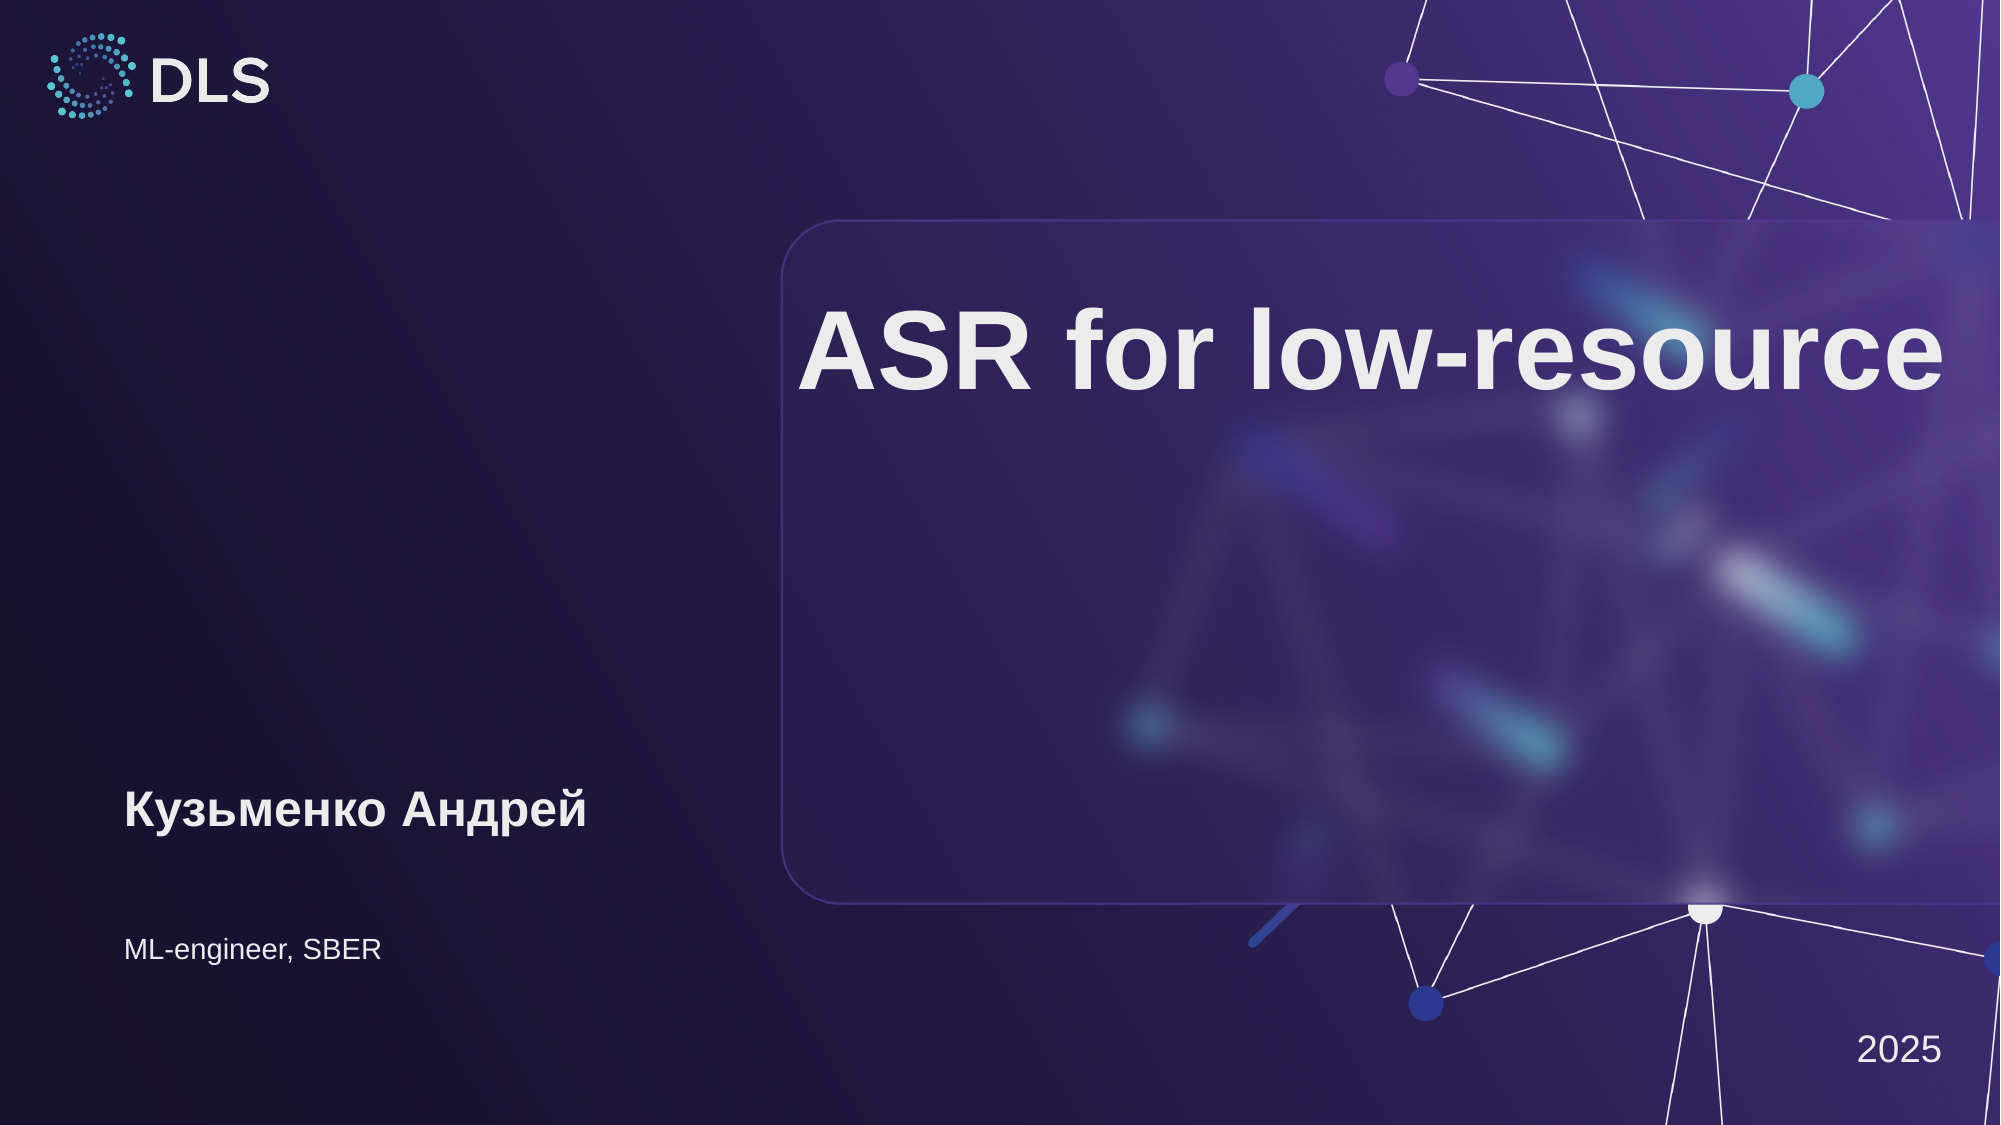

ASR for low-resource

Кузьменко Андрей
ML-engineer, SBER
2025